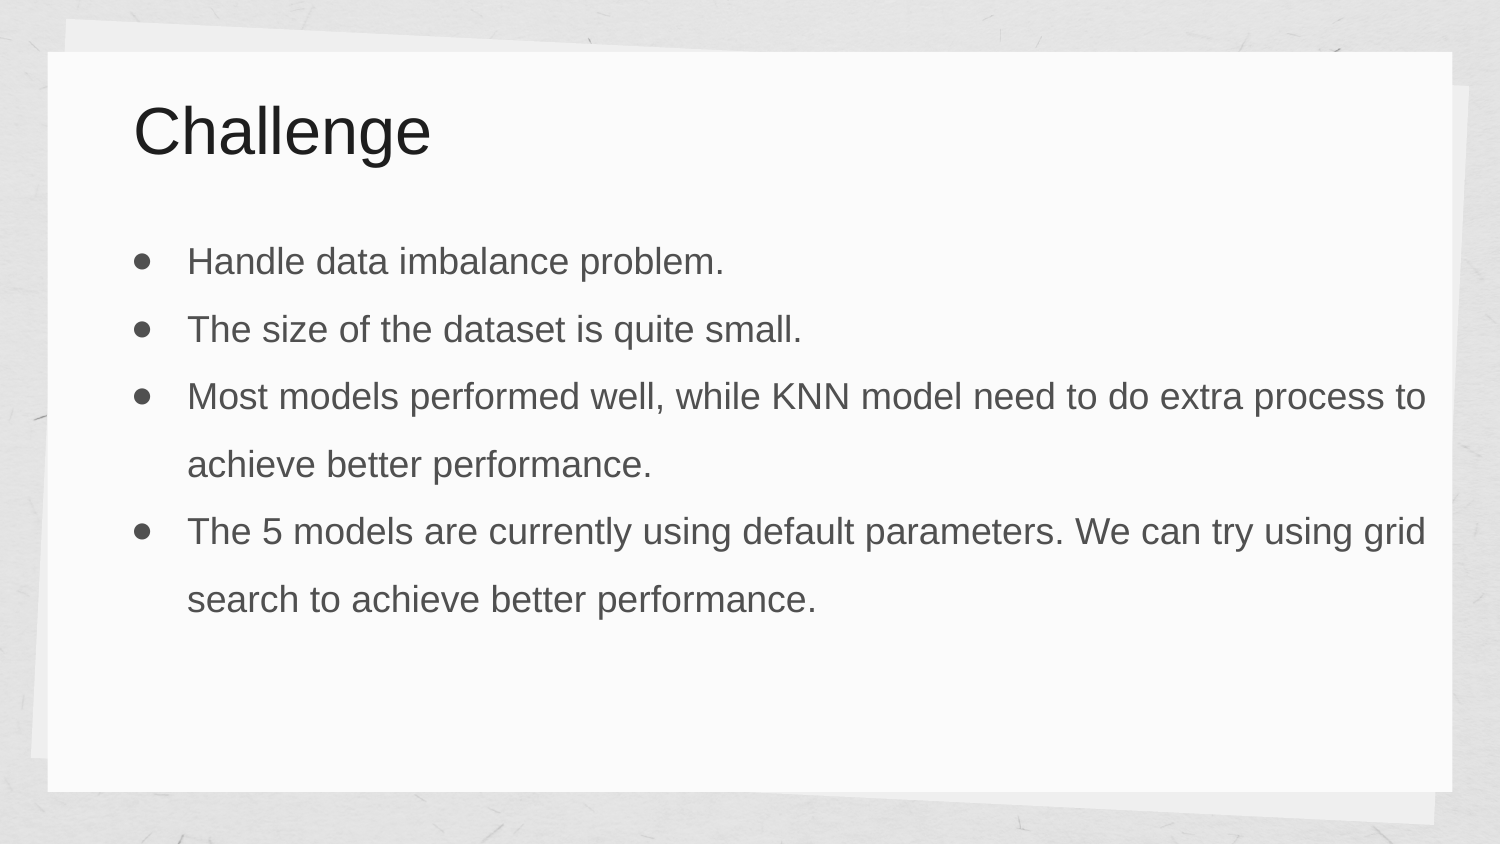

# Challenge
Handle data imbalance problem.
The size of the dataset is quite small.
Most models performed well, while KNN model need to do extra process to achieve better performance.
The 5 models are currently using default parameters. We can try using grid search to achieve better performance.